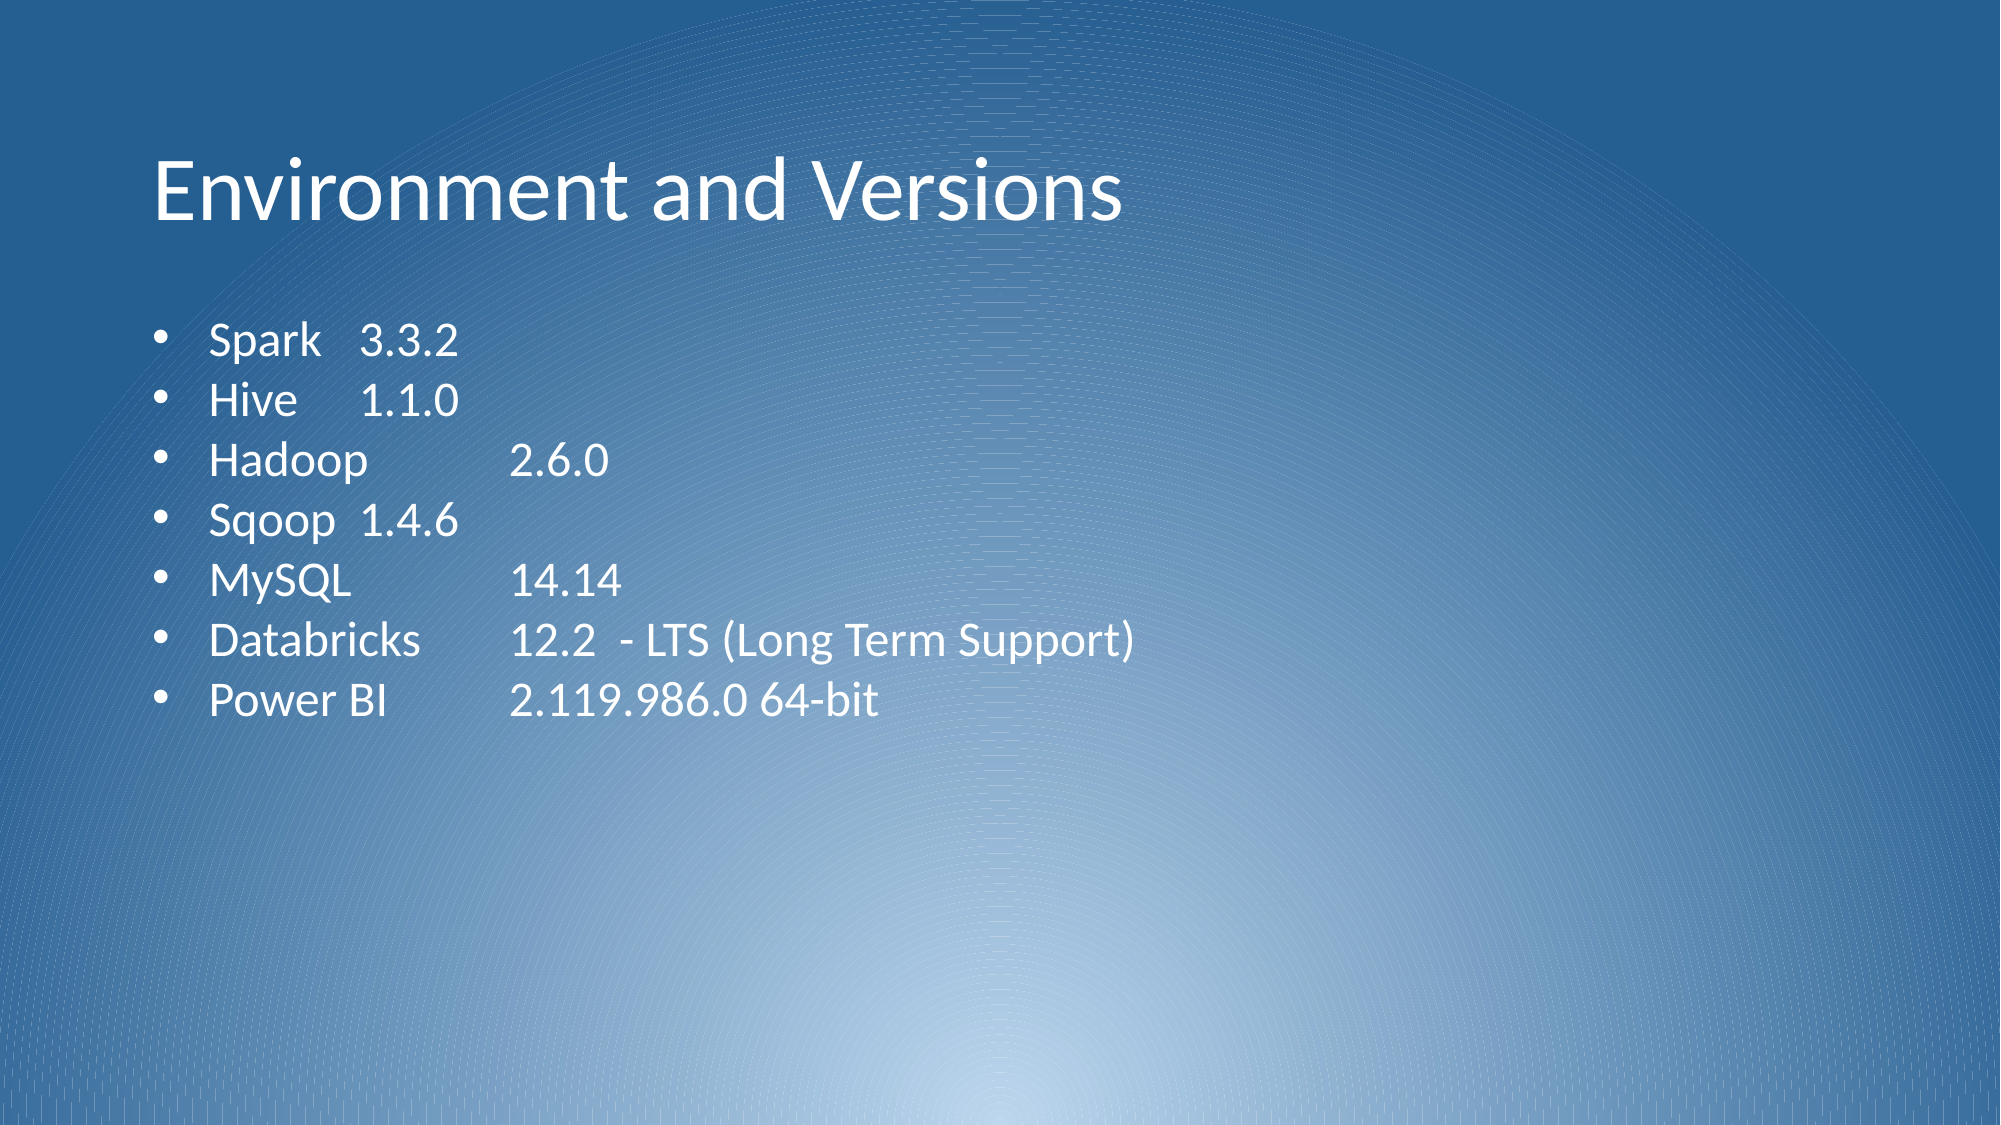

# Environment and Versions
Spark 	3.3.2
Hive 	1.1.0
Hadoop 	2.6.0
Sqoop	1.4.6
MySQL 	14.14
Databricks 	12.2  - LTS (Long Term Support)
Power BI 	2.119.986.0 64-bit